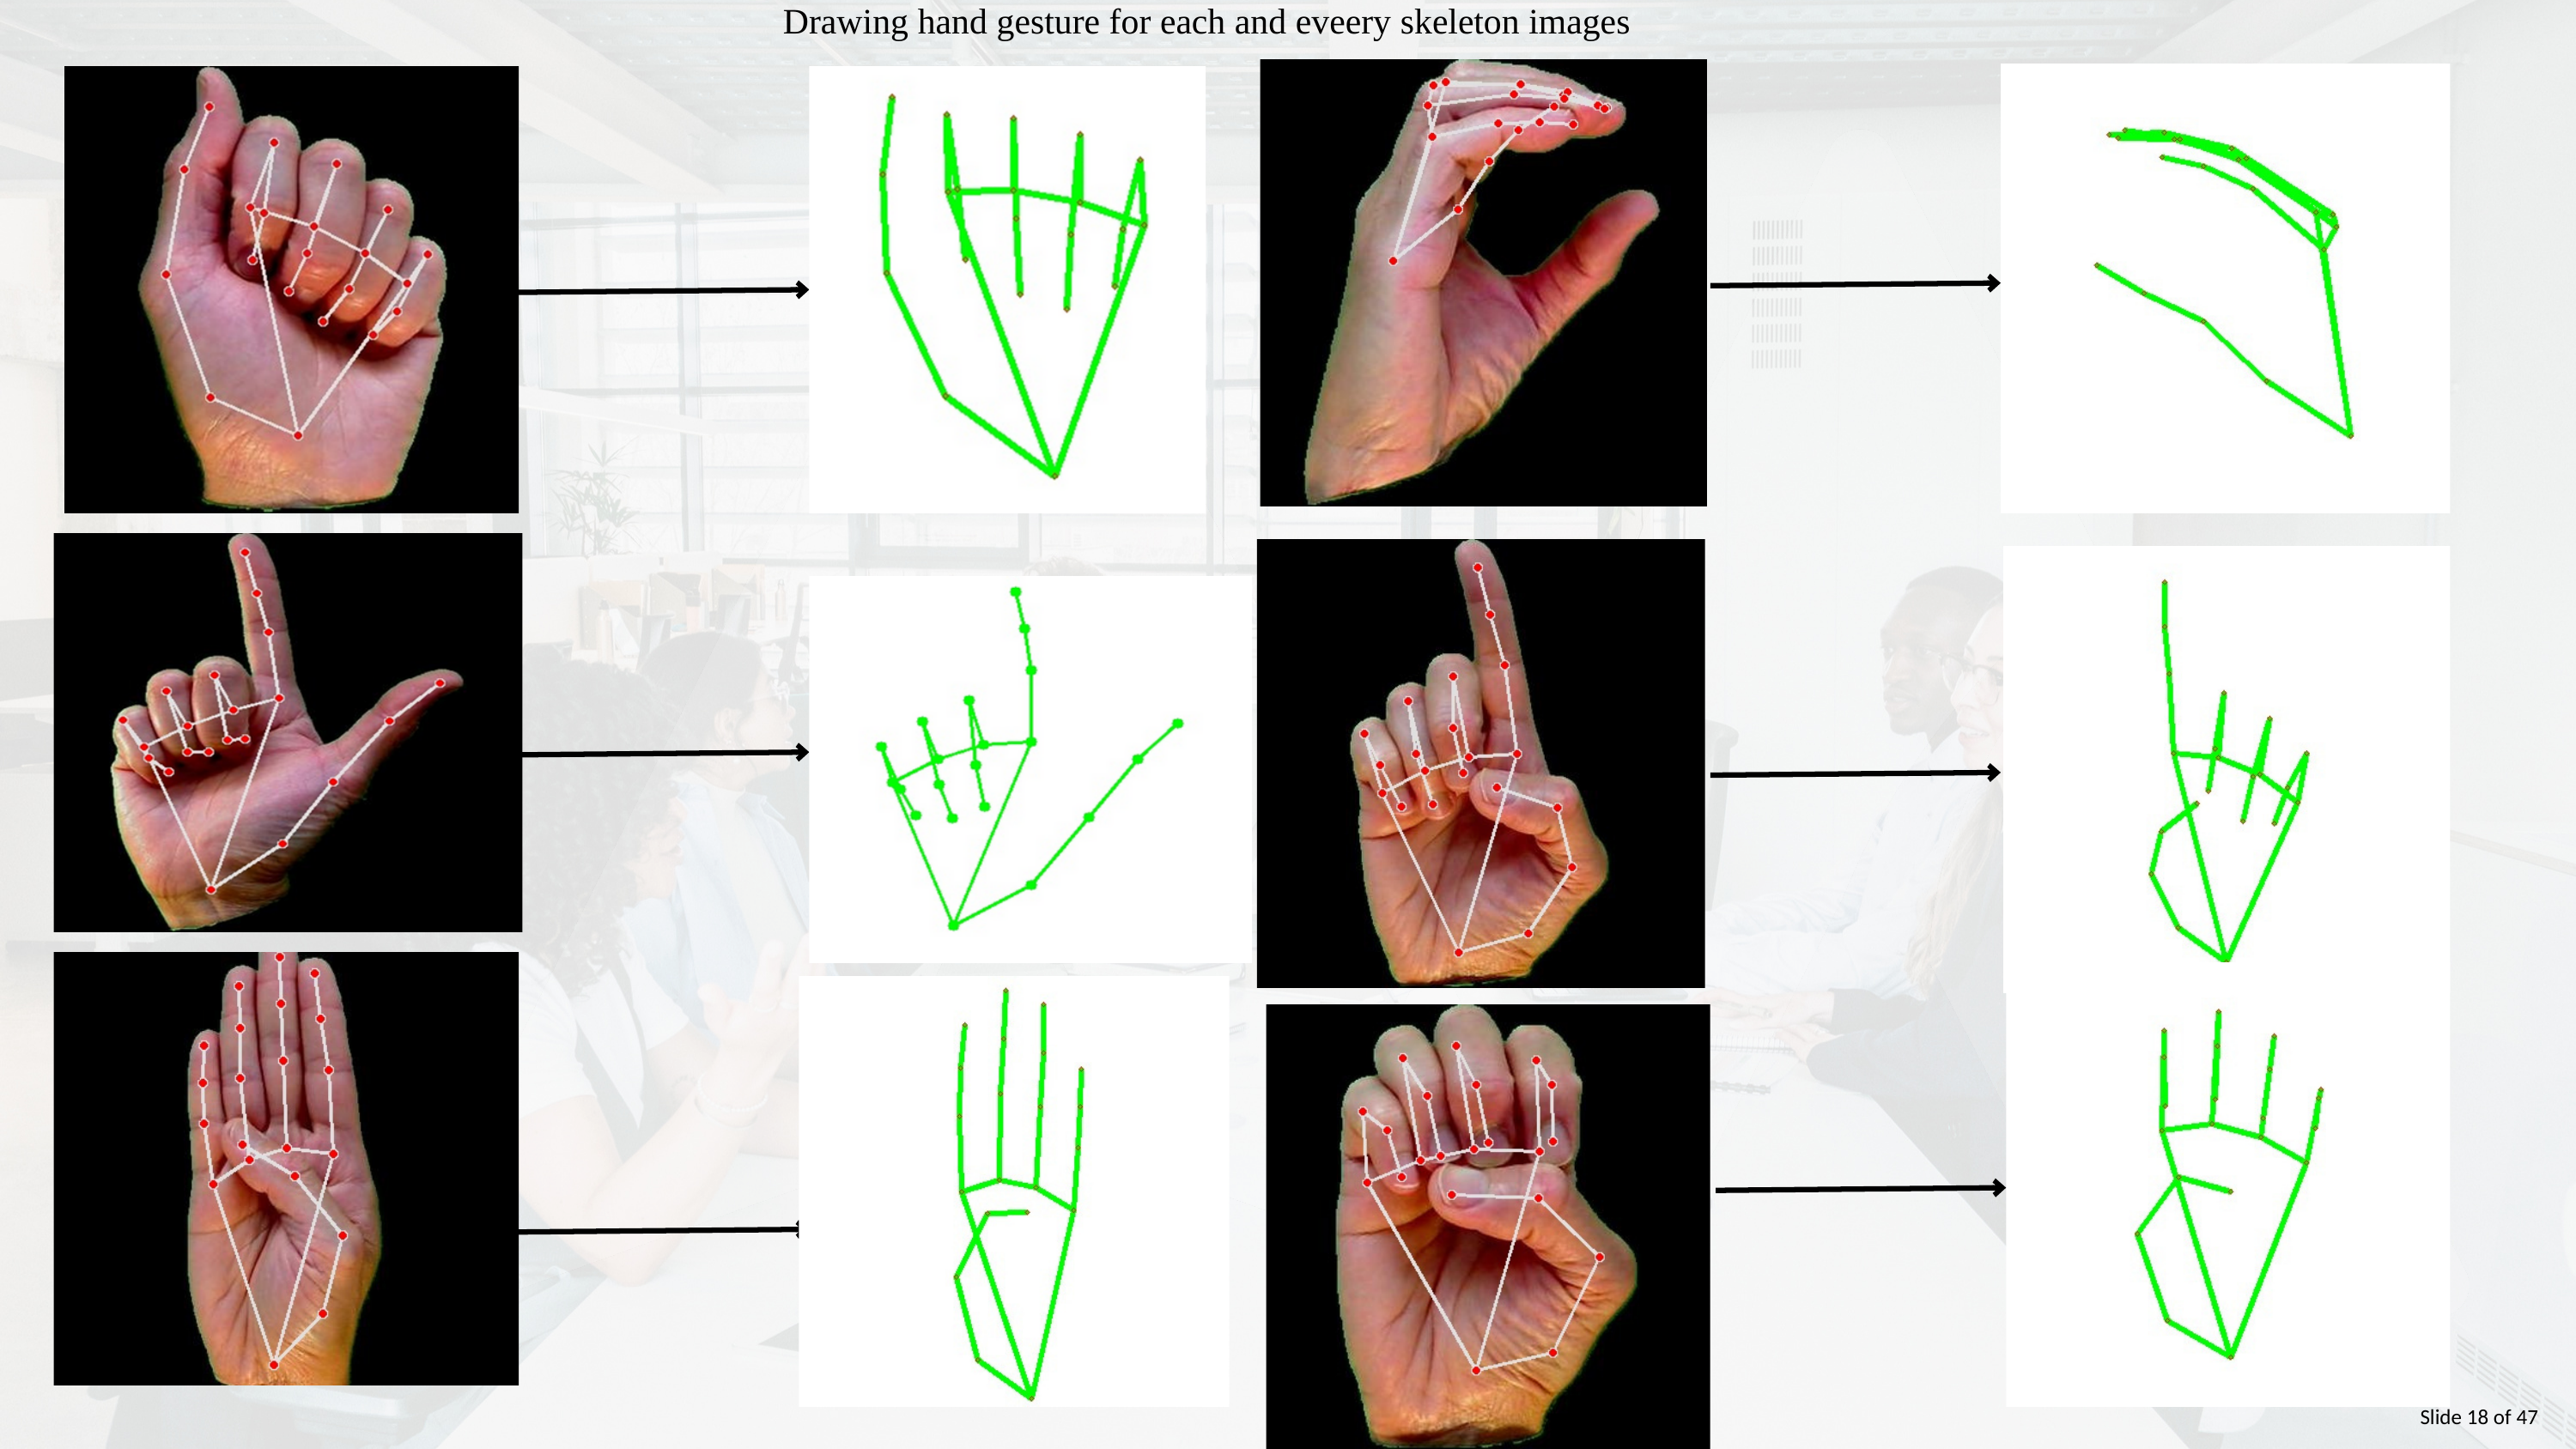

Drawing hand gesture for each and eveery skeleton images

Slide 18 of 47